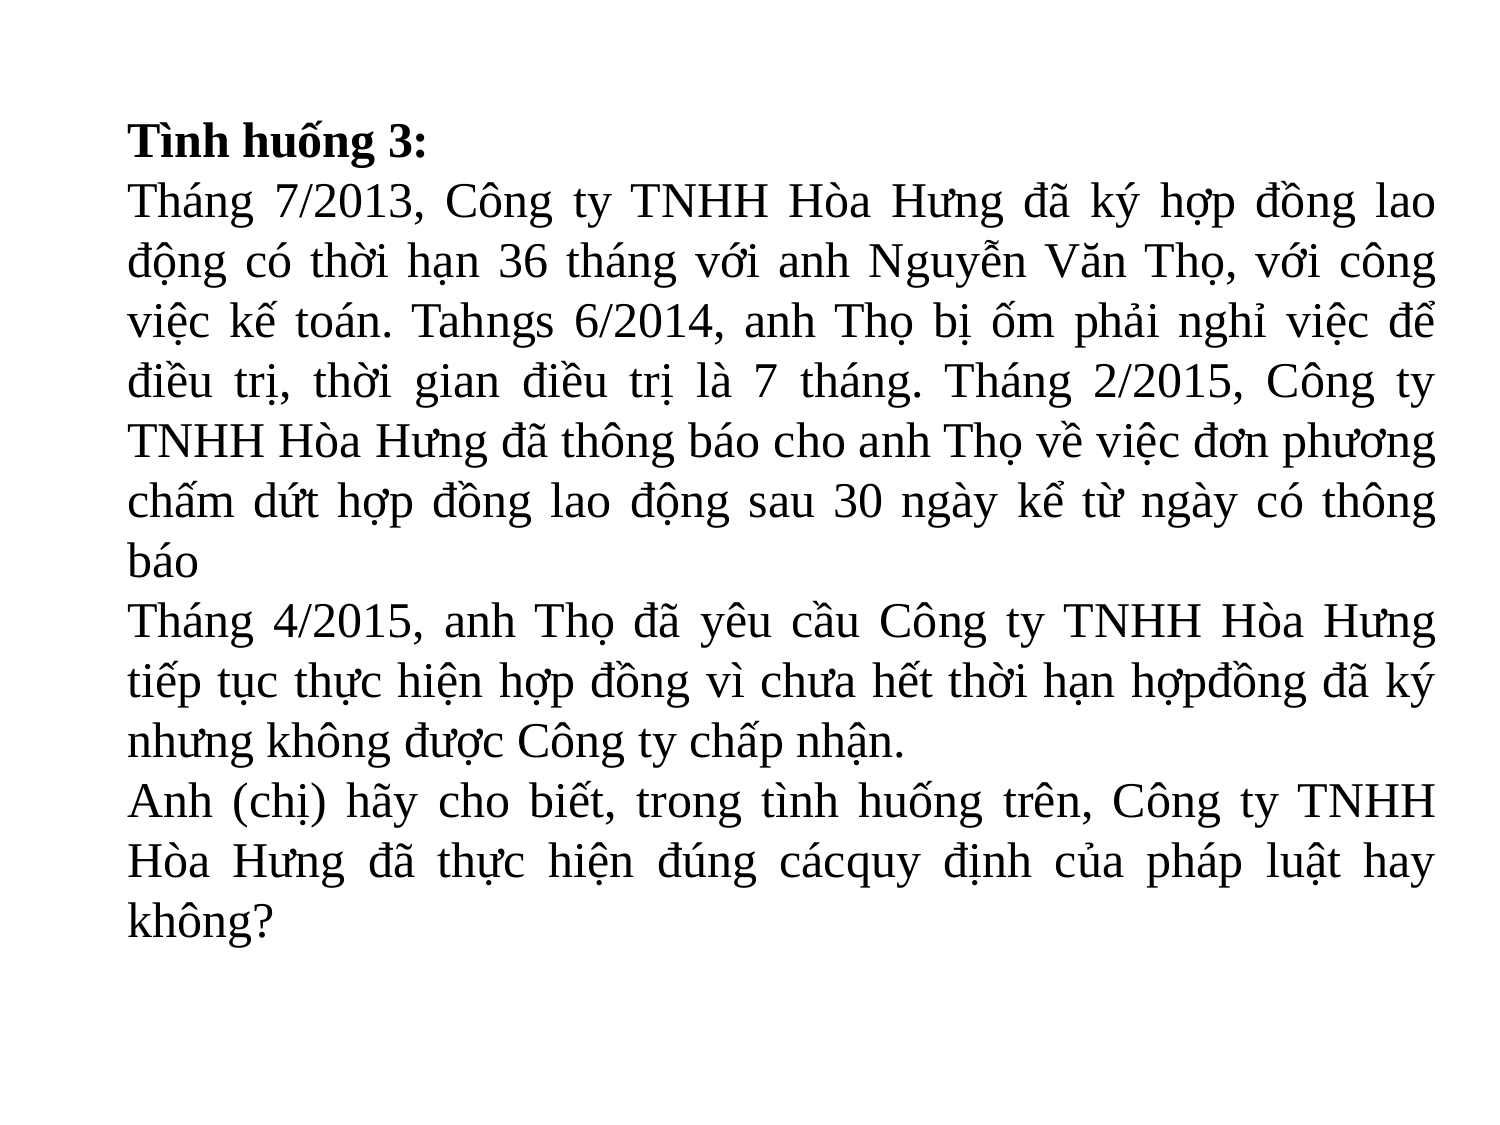

Tình huống 3:
Tháng 7/2013, Công ty TNHH Hòa Hưng đã ký hợp đồng lao động có thời hạn 36 tháng với anh Nguyễn Văn Thọ, với công việc kế toán. Tahngs 6/2014, anh Thọ bị ốm phải nghỉ việc để điều trị, thời gian điều trị là 7 tháng. Tháng 2/2015, Công ty TNHH Hòa Hưng đã thông báo cho anh Thọ về việc đơn phương chấm dứt hợp đồng lao động sau 30 ngày kể từ ngày có thông báo
Tháng 4/2015, anh Thọ đã yêu cầu Công ty TNHH Hòa Hưng tiếp tục thực hiện hợp đồng vì chưa hết thời hạn hợpđồng đã ký nhưng không được Công ty chấp nhận.
Anh (chị) hãy cho biết, trong tình huống trên, Công ty TNHH Hòa Hưng đã thực hiện đúng cácquy định của pháp luật hay không?